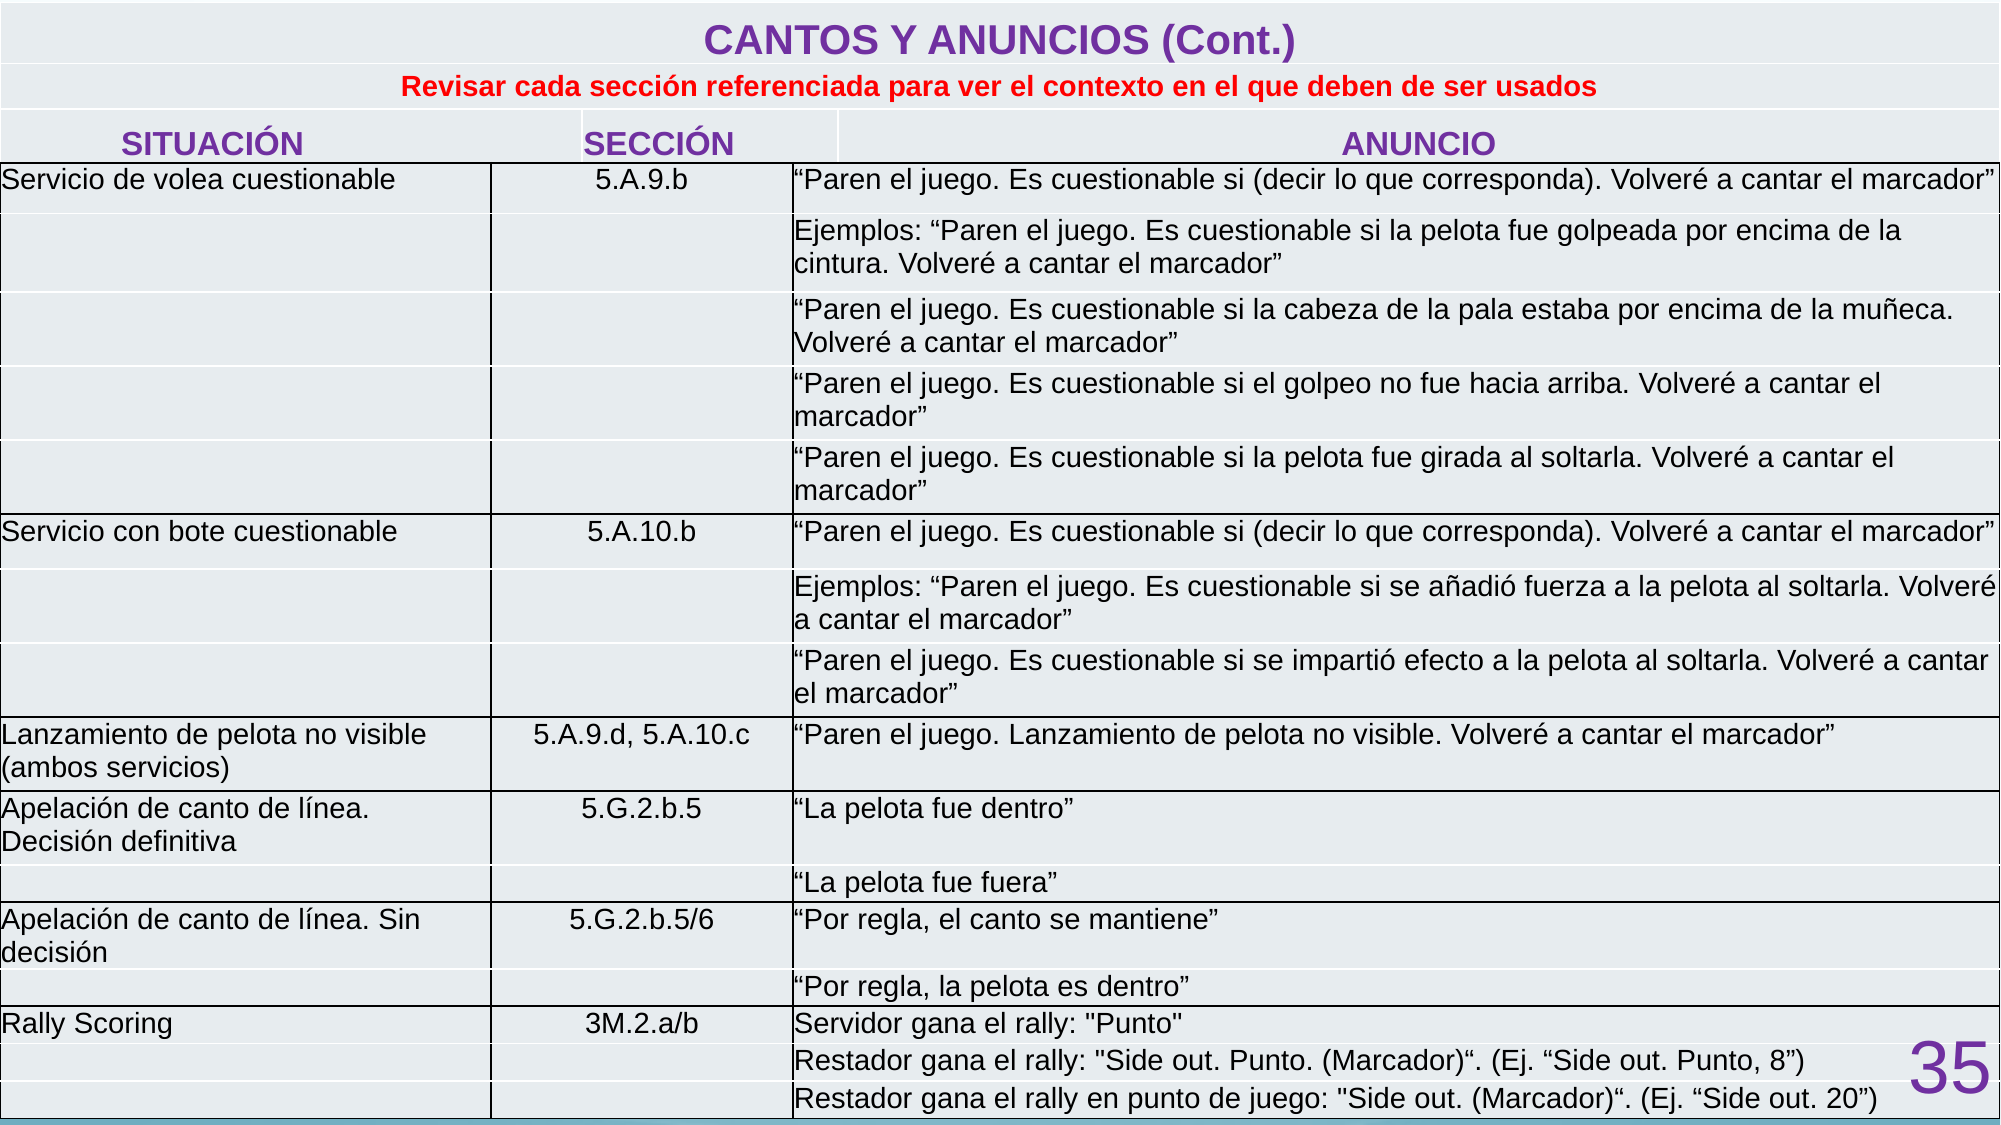

| CANTOS Y ANUNCIOS (Cont.) |  |  |
| --- | --- | --- |
| Revisar cada sección referenciada para ver el contexto en el que deben de ser usados |  |  |
| SITUACIÓN | SECCIÓN | ANUNCIO |
#
| Servicio de volea cuestionable | 5.A.9.b | “Paren el juego. Es cuestionable si (decir lo que corresponda). Volveré a cantar el marcador” |
| --- | --- | --- |
|  |  | Ejemplos: “Paren el juego. Es cuestionable si la pelota fue golpeada por encima de la cintura. Volveré a cantar el marcador” |
|  |  | “Paren el juego. Es cuestionable si la cabeza de la pala estaba por encima de la muñeca. Volveré a cantar el marcador” |
|  |  | “Paren el juego. Es cuestionable si el golpeo no fue hacia arriba. Volveré a cantar el marcador” |
|  |  | “Paren el juego. Es cuestionable si la pelota fue girada al soltarla. Volveré a cantar el marcador” |
| Servicio con bote cuestionable | 5.A.10.b | “Paren el juego. Es cuestionable si (decir lo que corresponda). Volveré a cantar el marcador” |
|  |  | Ejemplos: “Paren el juego. Es cuestionable si se añadió fuerza a la pelota al soltarla. Volveré a cantar el marcador” |
|  |  | “Paren el juego. Es cuestionable si se impartió efecto a la pelota al soltarla. Volveré a cantar el marcador” |
| Lanzamiento de pelota no visible (ambos servicios) | 5.A.9.d, 5.A.10.c | “Paren el juego. Lanzamiento de pelota no visible. Volveré a cantar el marcador” |
| Apelación de canto de línea. Decisión definitiva | 5.G.2.b.5 | “La pelota fue dentro” |
|  |  | “La pelota fue fuera” |
| Apelación de canto de línea. Sin decisión | 5.G.2.b.5/6 | “Por regla, el canto se mantiene” |
|  |  | “Por regla, la pelota es dentro” |
| Rally Scoring | 3M.2.a/b | Servidor gana el rally: "Punto" |
|  |  | Restador gana el rally: "Side out. Punto. (Marcador)“. (Ej. “Side out. Punto, 8”) |
|  |  | Restador gana el rally en punto de juego: "Side out. (Marcador)“. (Ej. “Side out. 20”) |
35